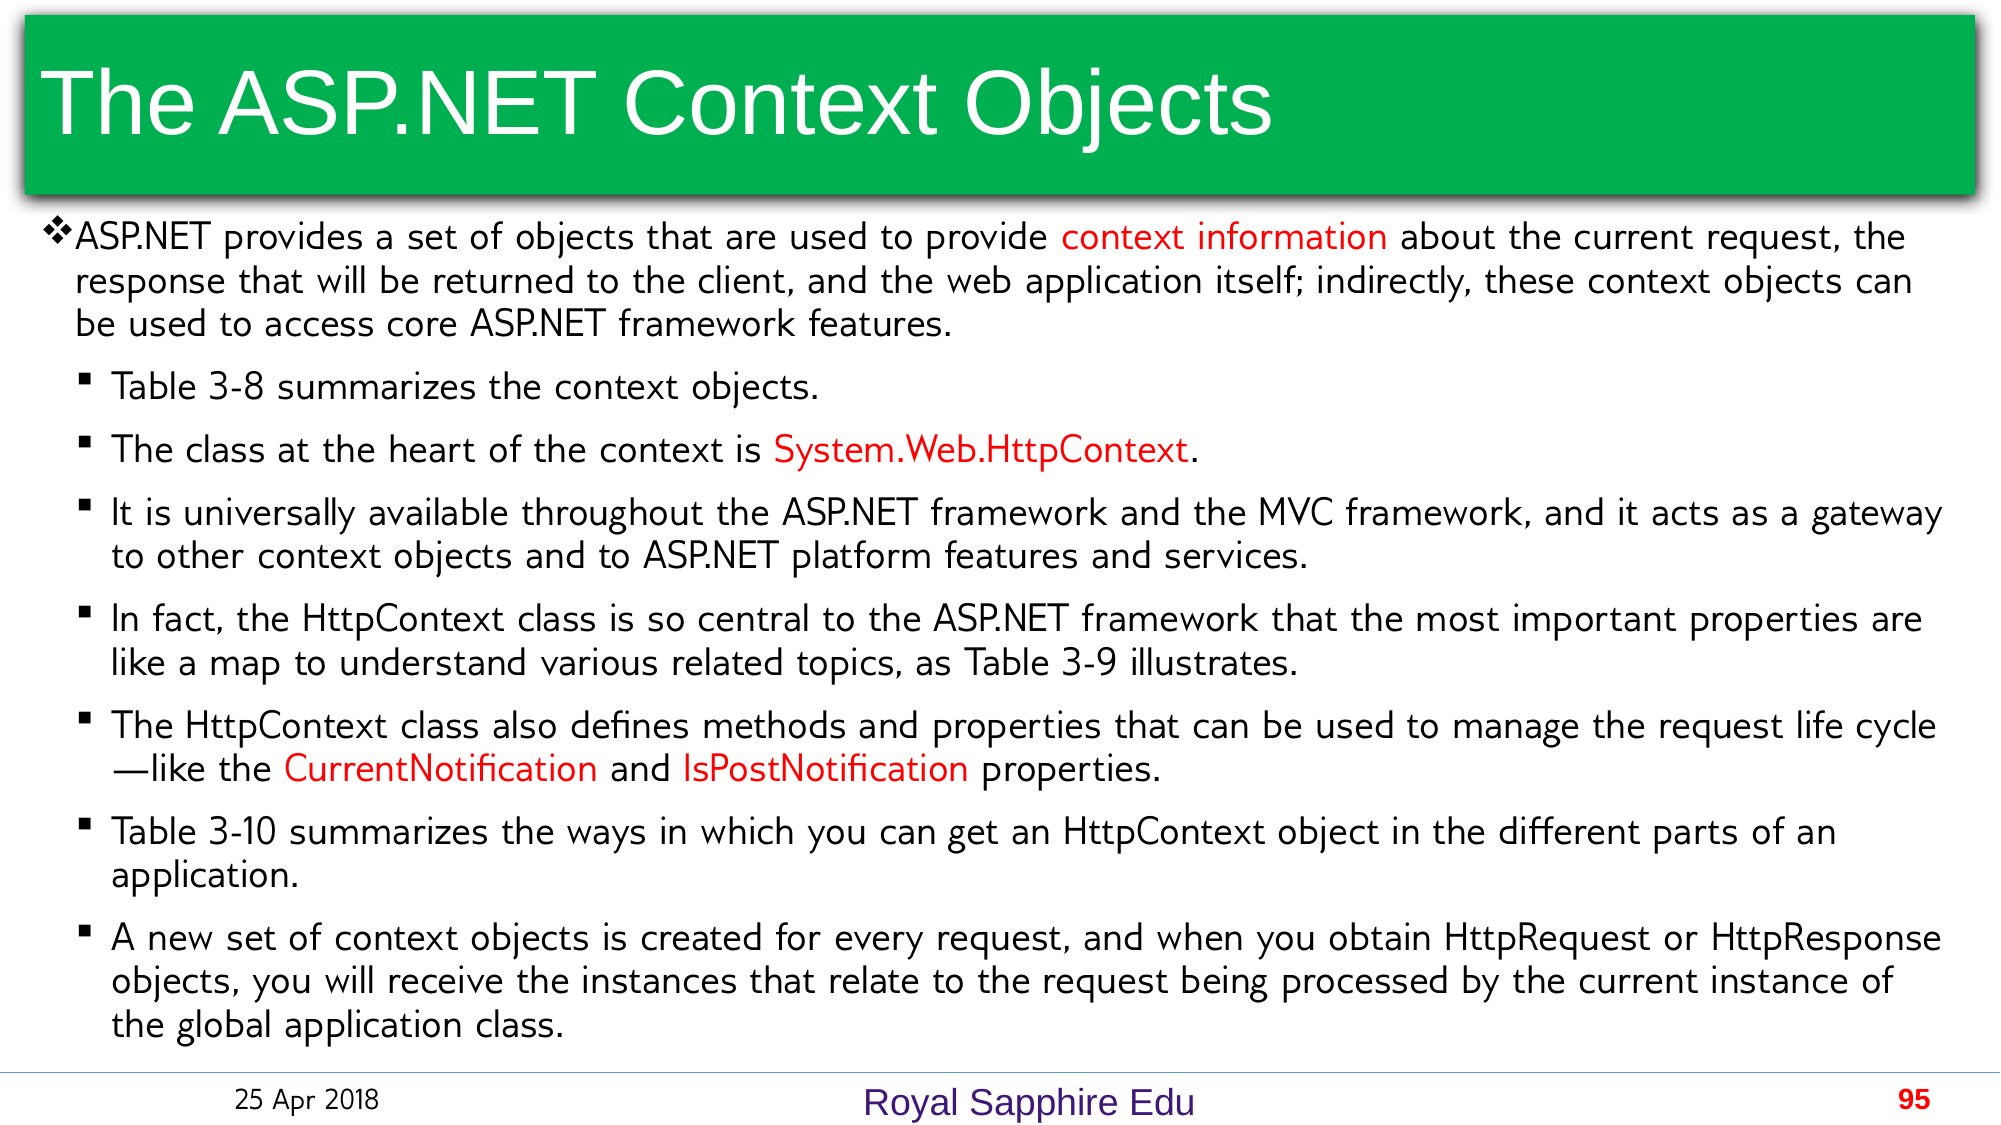

# The ASP.NET Context Objects
ASP.NET provides a set of objects that are used to provide context information about the current request, the response that will be returned to the client, and the web application itself; indirectly, these context objects can be used to access core ASP.NET framework features.
Table 3-8 summarizes the context objects.
The class at the heart of the context is System.Web.HttpContext.
It is universally available throughout the ASP.NET framework and the MVC framework, and it acts as a gateway to other context objects and to ASP.NET platform features and services.
In fact, the HttpContext class is so central to the ASP.NET framework that the most important properties are like a map to understand various related topics, as Table 3-9 illustrates.
The HttpContext class also defines methods and properties that can be used to manage the request life cycle—like the CurrentNotification and IsPostNotification properties.
Table 3-10 summarizes the ways in which you can get an HttpContext object in the different parts of an application.
A new set of context objects is created for every request, and when you obtain HttpRequest or HttpResponse objects, you will receive the instances that relate to the request being processed by the current instance of the global application class.
25 Apr 2018
95